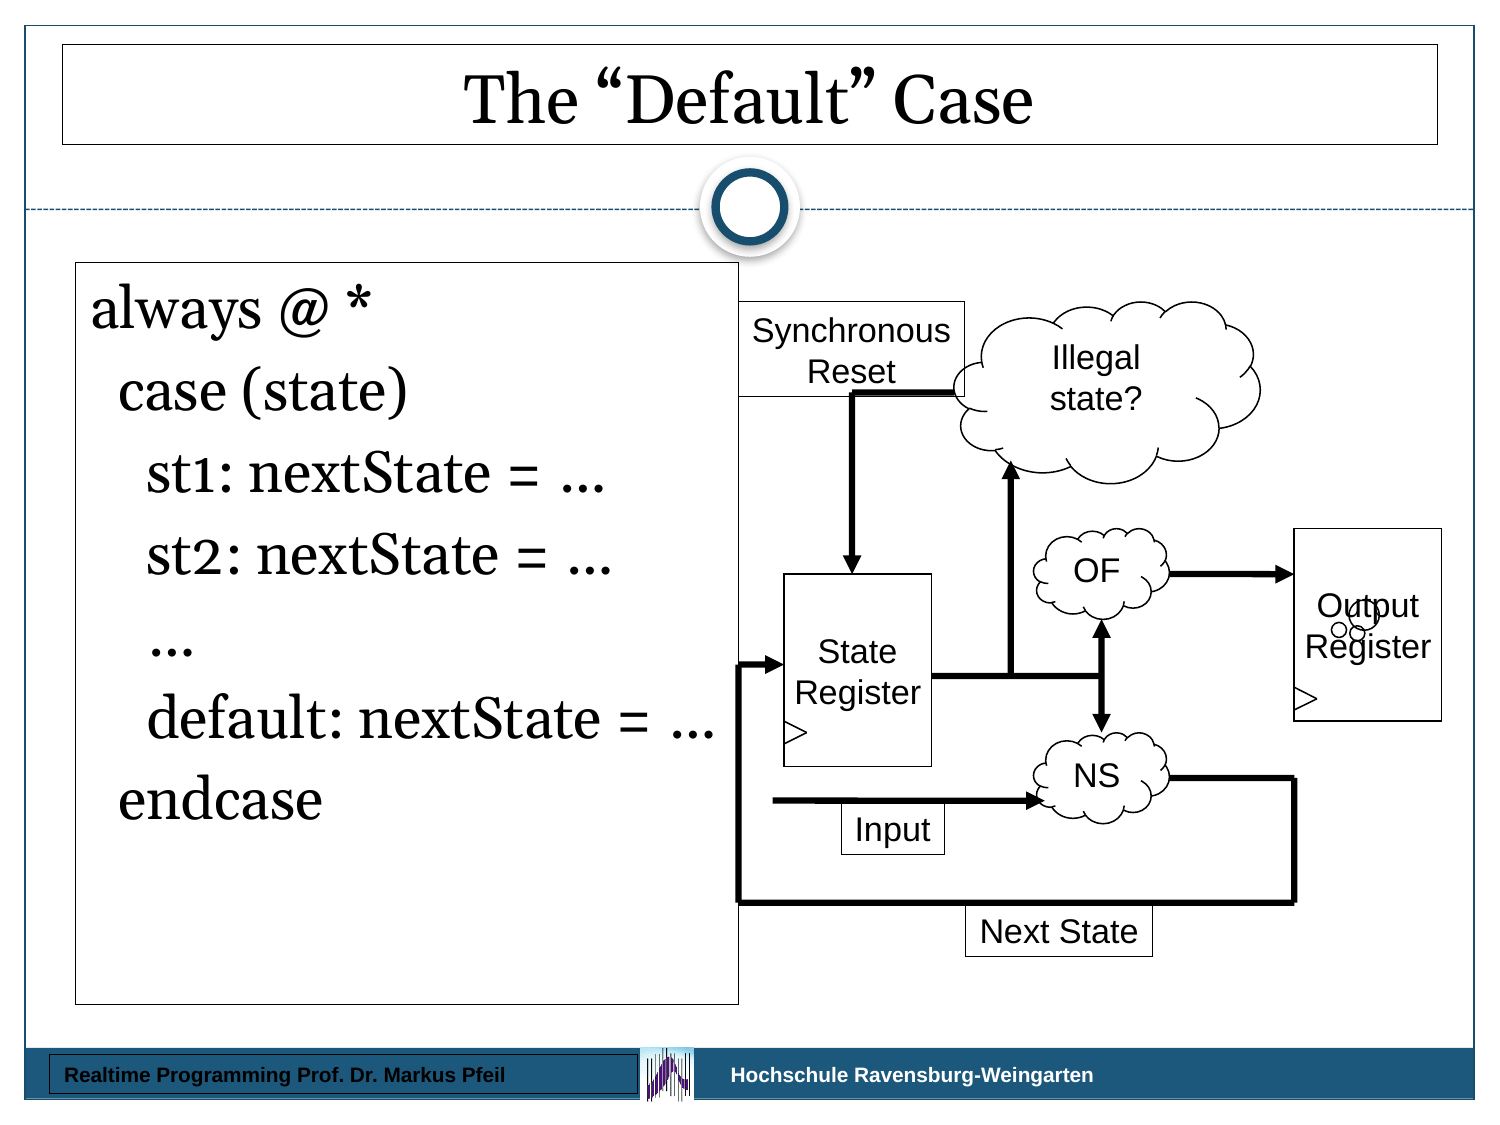

# The “Default” Case
always @ *
  case (state)
    st1: nextState = …
    st2: nextState = …
    …
    default: nextState = …
  endcase
Synchronous
Reset
Illegal state?

OF
Output
Register

State
Register

NS

Input

Next State
Realtime Programming Prof. Dr. Markus Pfeil